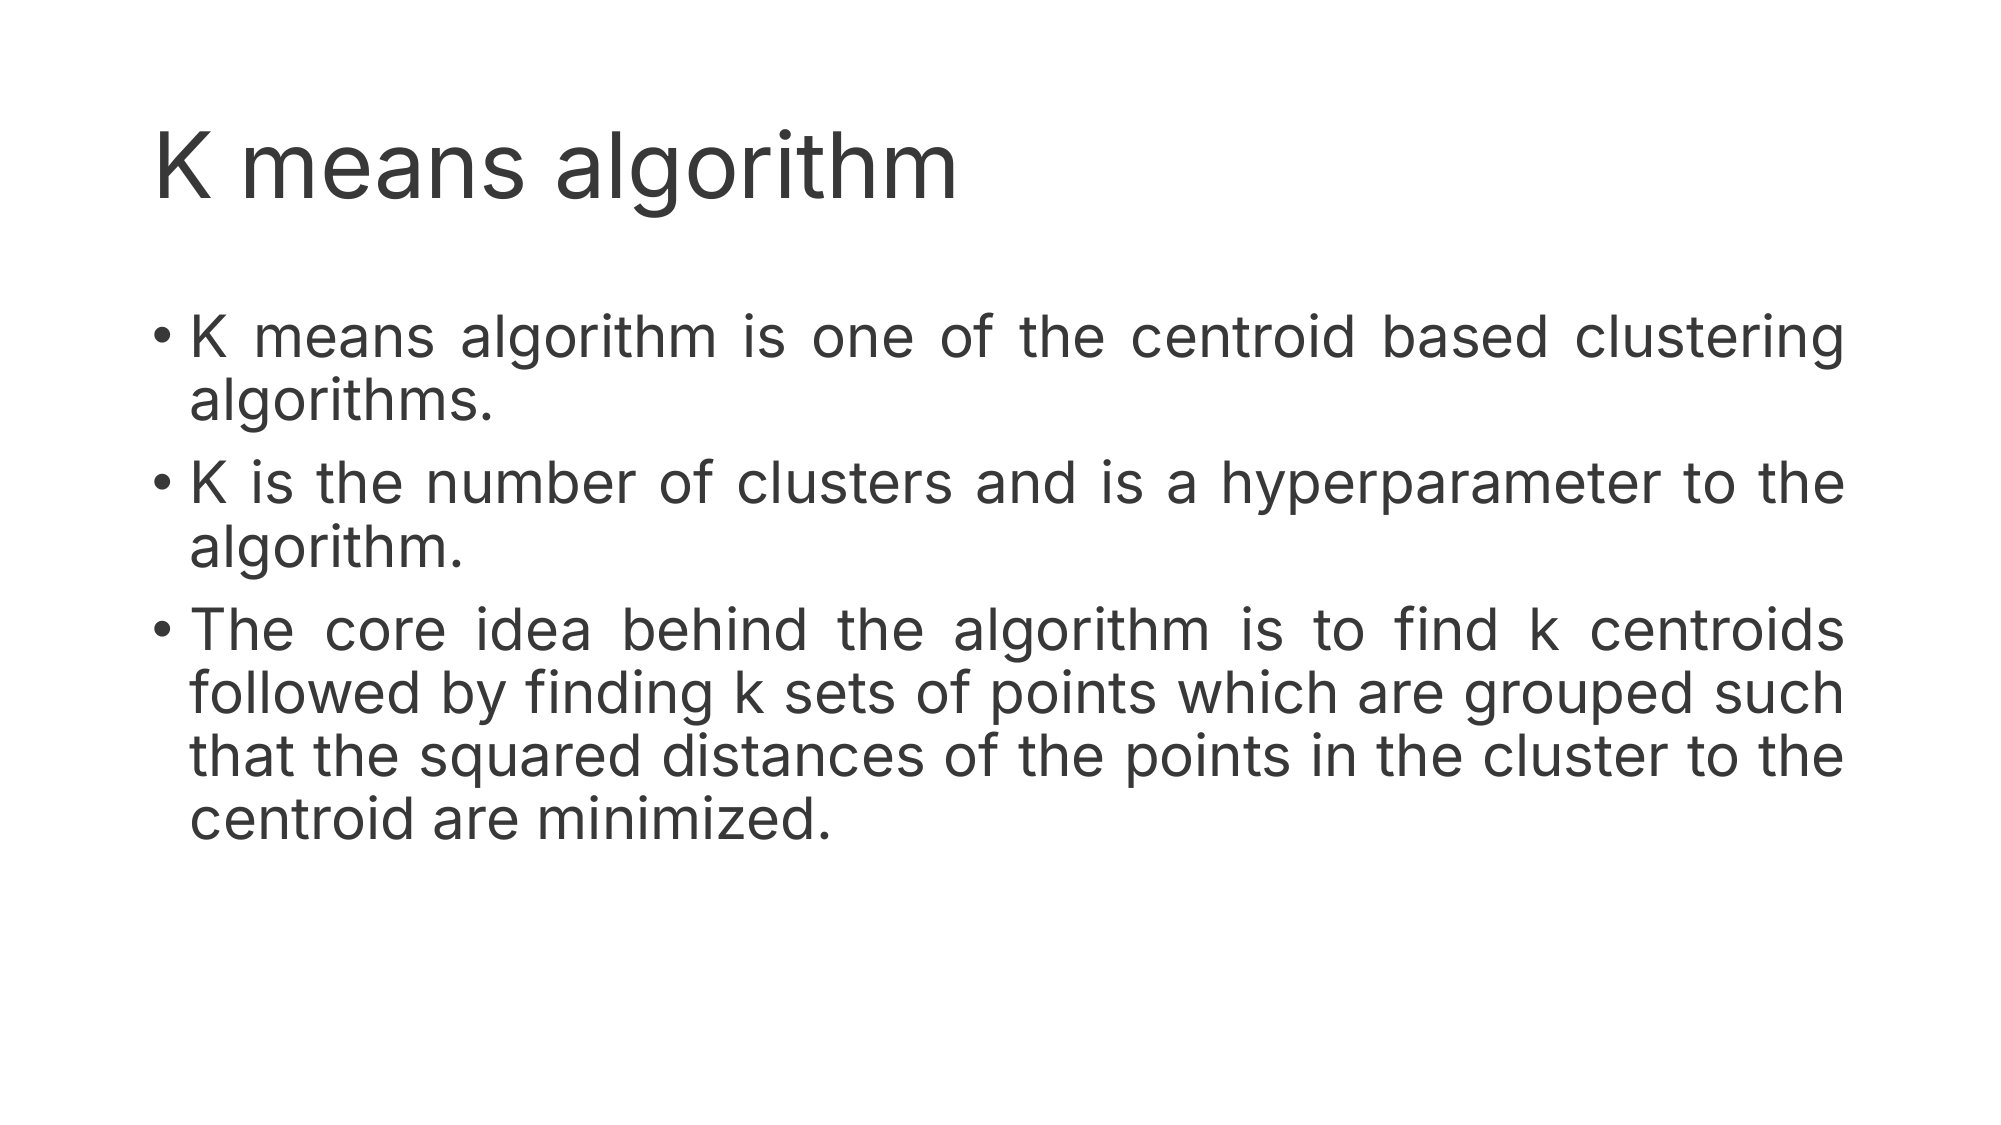

# K means algorithm
K means algorithm is one of the centroid based clustering algorithms.
K is the number of clusters and is a hyperparameter to the algorithm.
The core idea behind the algorithm is to find k centroids followed by finding k sets of points which are grouped such that the squared distances of the points in the cluster to the centroid are minimized.